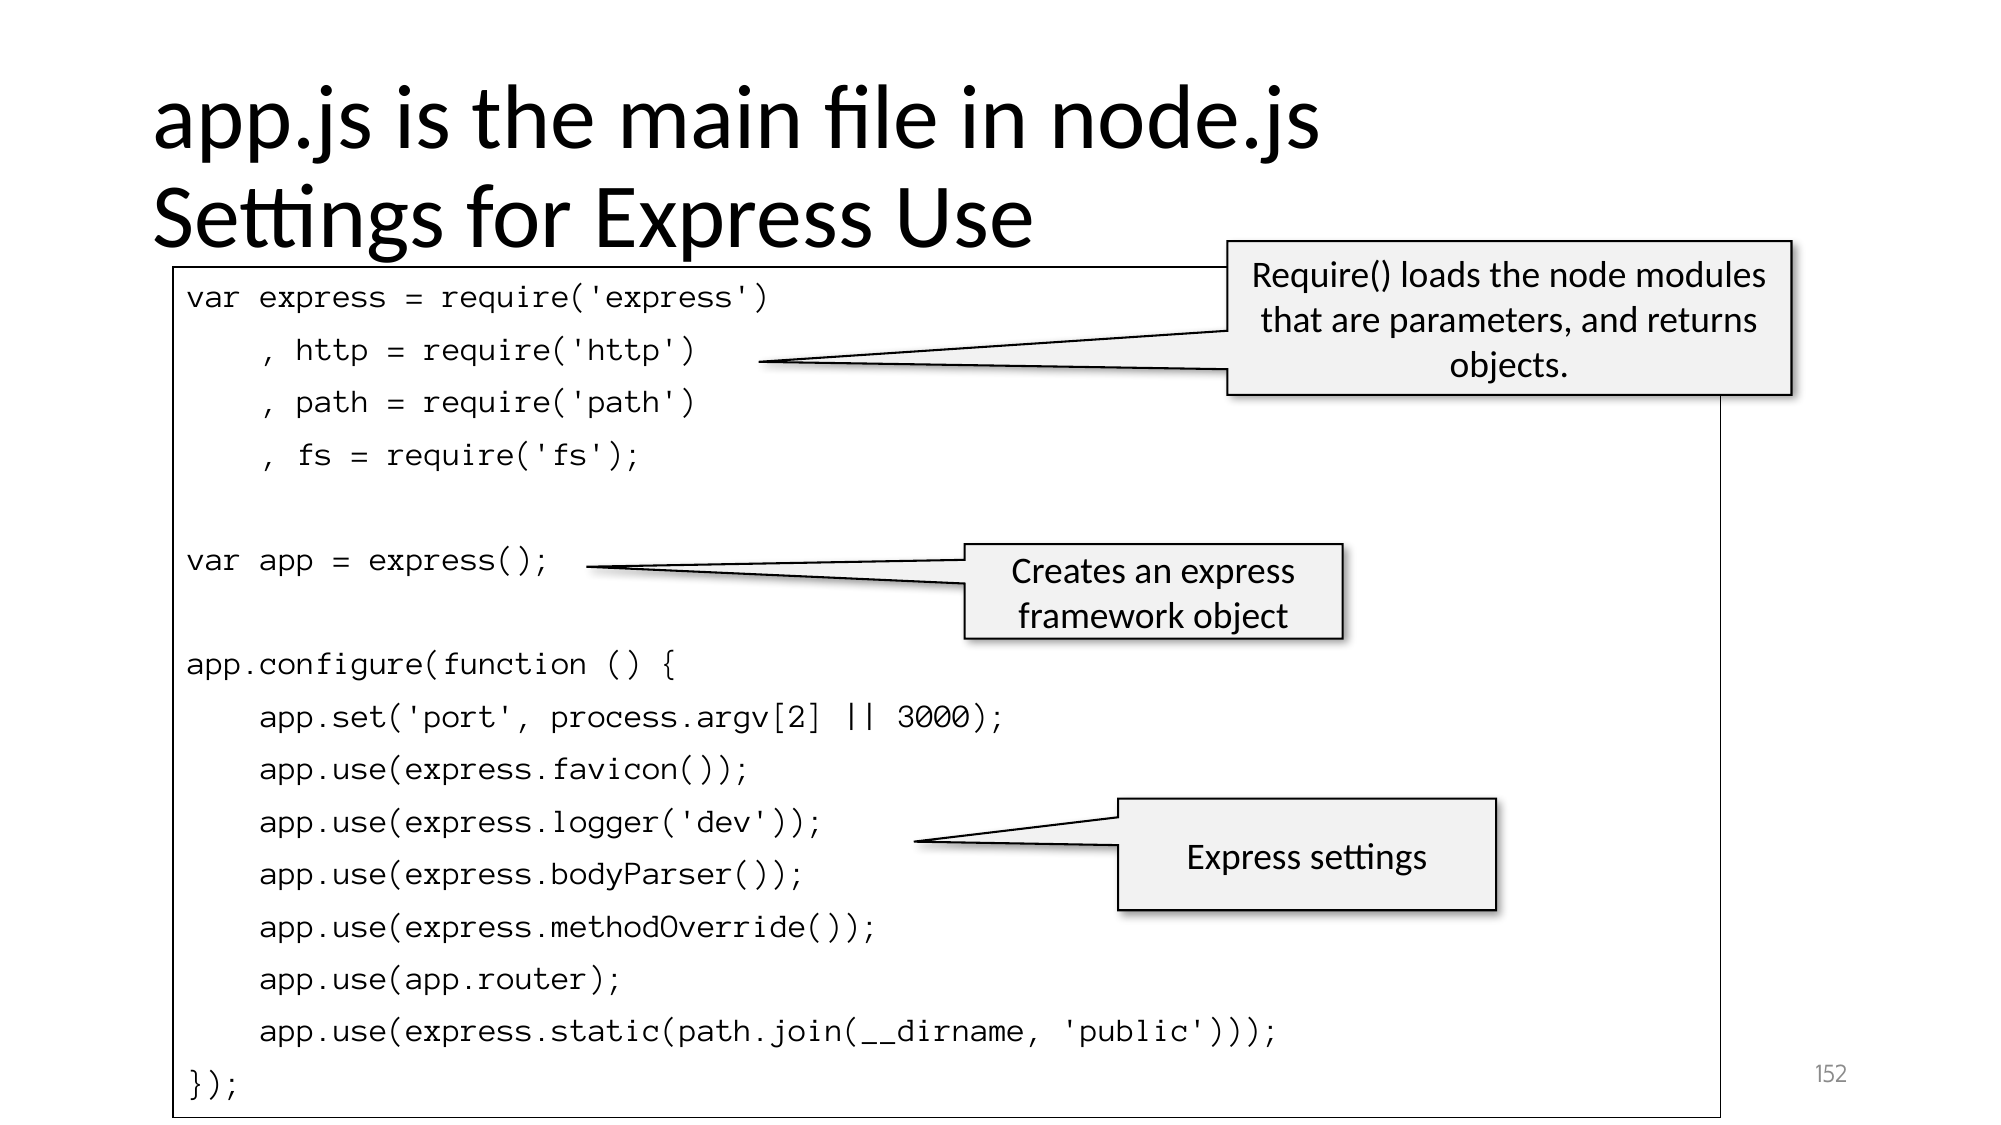

# app.js is the main file in node.js Settings for Express Use
Require() loads the node modules that are parameters, and returns objects.
var express = require('express')
    , http = require('http')
    , path = require('path')
    , fs = require('fs');

var app = express();

app.configure(function () {
    app.set('port', process.argv[2] || 3000);
    app.use(express.favicon());
    app.use(express.logger('dev'));
    app.use(express.bodyParser());
    app.use(express.methodOverride());
    app.use(app.router);
    app.use(express.static(path.join(__dirname, 'public')));
});
Creates an express framework object

Express settings

152